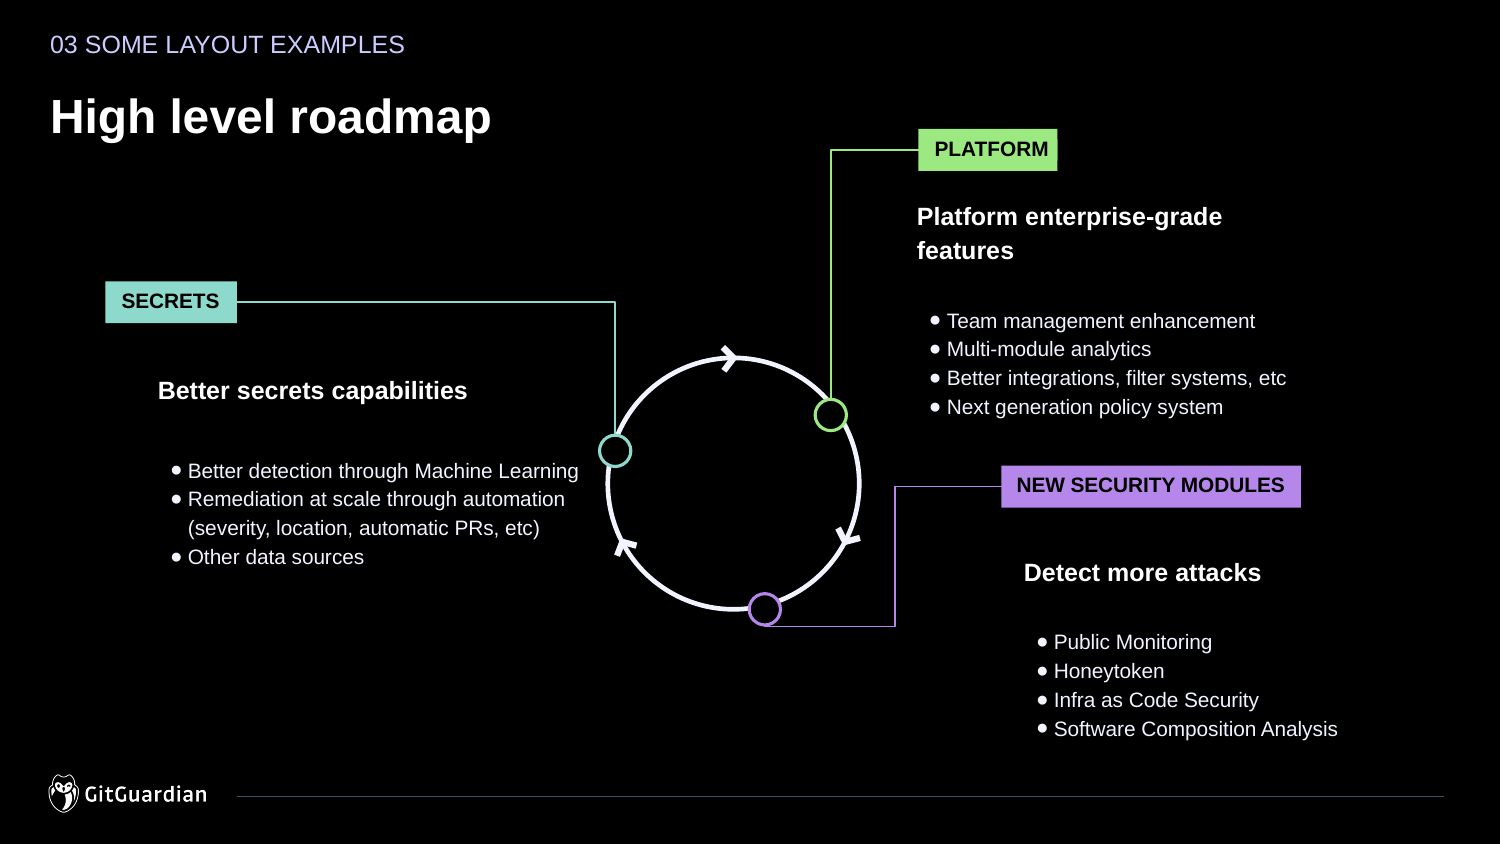

03 SOME LAYOUT EXAMPLES
# High level roadmap

PLATFORM
Platform enterprise-grade features

Team management enhancement
Multi-module analytics
Better integrations, filter systems, etc
Next generation policy system

SECRETS
Better secrets capabilities

Better detection through Machine Learning
Remediation at scale through automation (severity, location, automatic PRs, etc)
Other data sources

NEW SECURITY MODULES
Detect more attacks

Public Monitoring
Honeytoken
Infra as Code Security
Software Composition Analysis